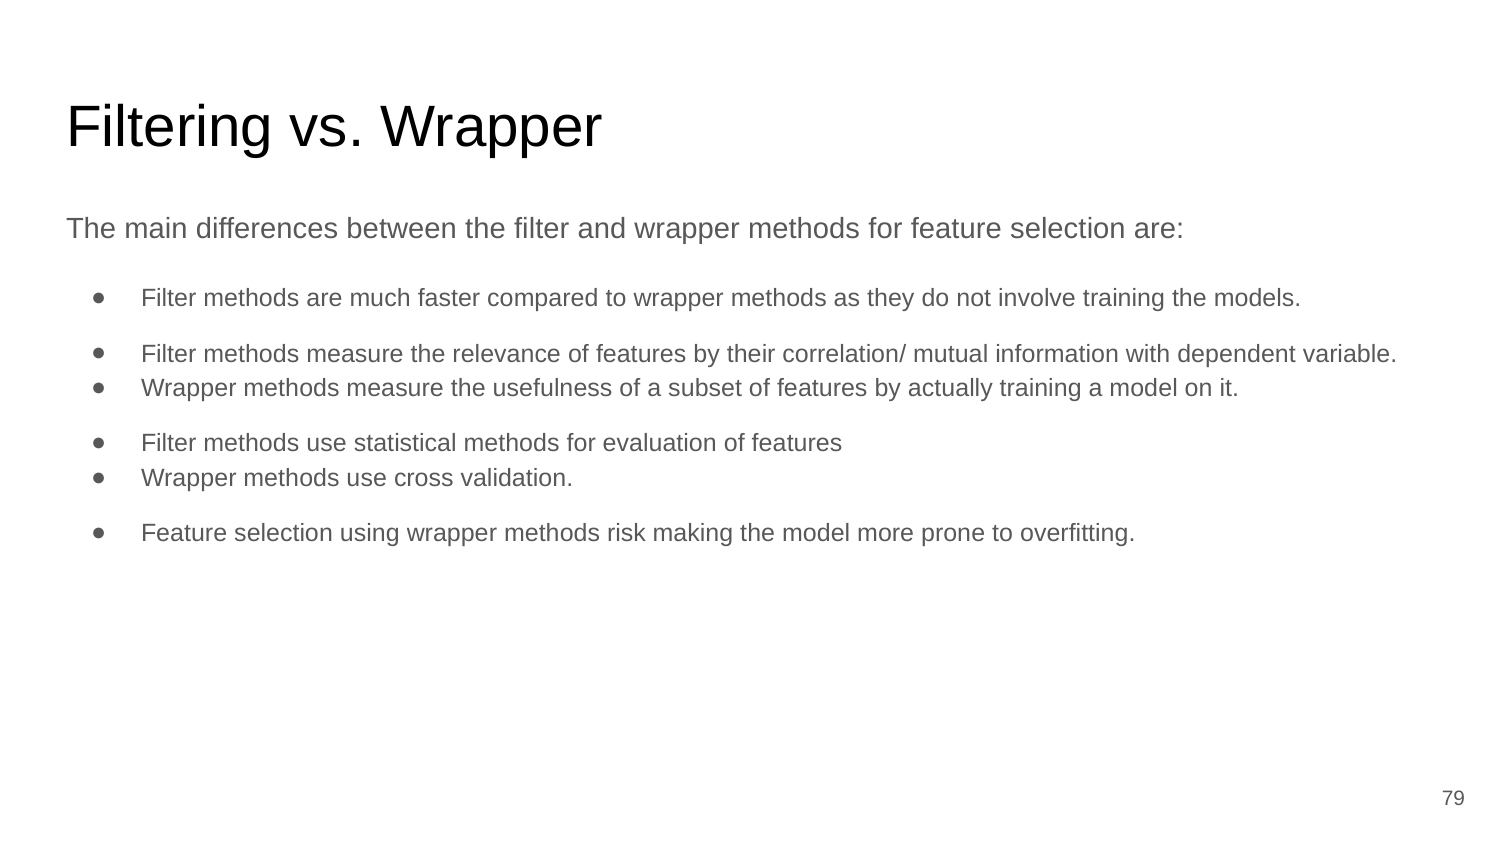

# Filtering vs. Wrapper
The main differences between the filter and wrapper methods for feature selection are:
Filter methods are much faster compared to wrapper methods as they do not involve training the models.
Filter methods measure the relevance of features by their correlation/ mutual information with dependent variable.
Wrapper methods measure the usefulness of a subset of features by actually training a model on it.
Filter methods use statistical methods for evaluation of features
Wrapper methods use cross validation.
Feature selection using wrapper methods risk making the model more prone to overfitting.
79